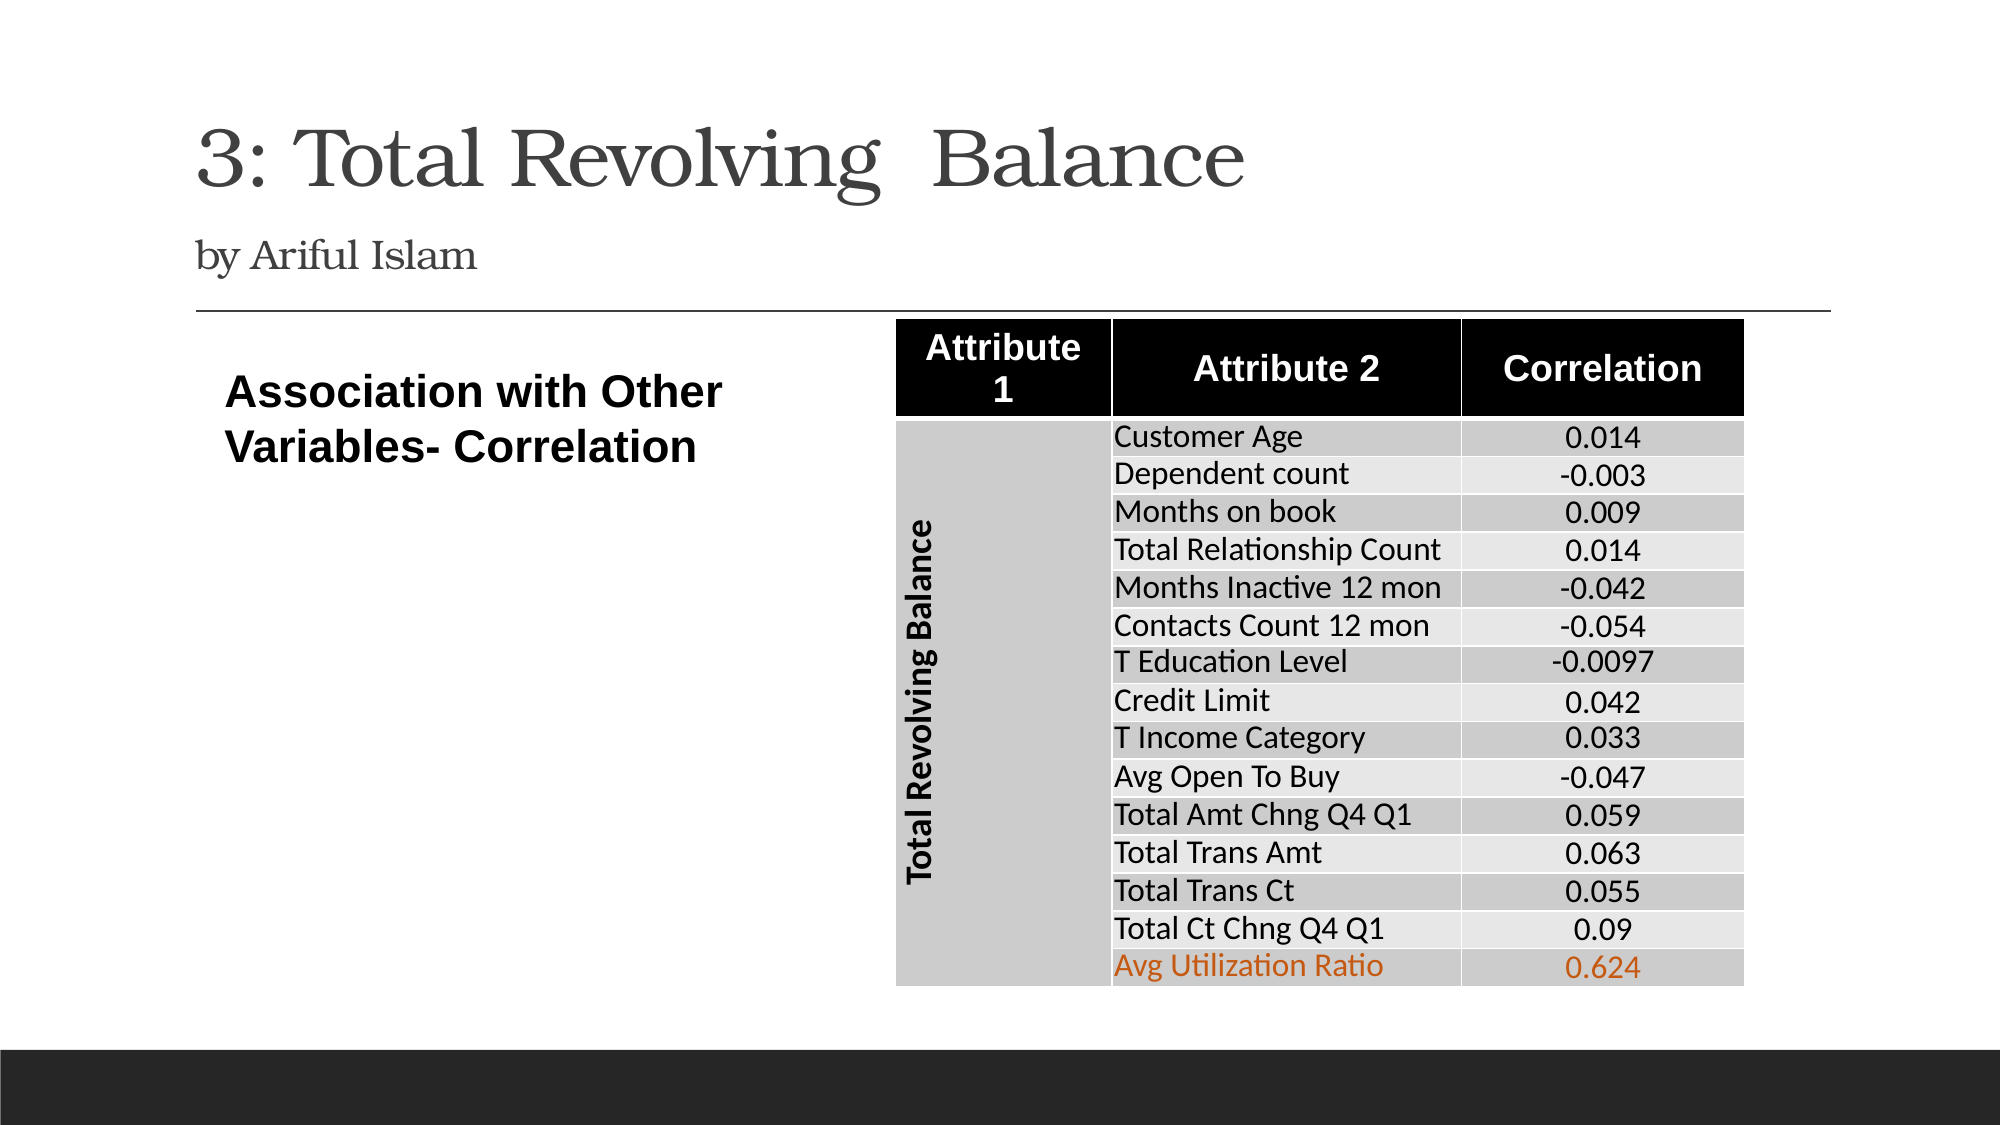

# 3: Total Revolving  Balance by Ariful Islam
| Attribute 1 | Attribute 2 | Correlation |
| --- | --- | --- |
| Total Revolving Balance | Customer Age | 0.014 |
|  | Dependent count | -0.003 |
|  | Months on book | 0.009 |
|  | Total Relationship Count | 0.014 |
|  | Months Inactive 12 mon | -0.042 |
|  | Contacts Count 12 mon | -0.054 |
|  | T Education Level | -0.0097 |
|  | Credit Limit | 0.042 |
|  | T Income Category | 0.033 |
|  | Avg Open To Buy | -0.047 |
|  | Total Amt Chng Q4 Q1 | 0.059 |
|  | Total Trans Amt | 0.063 |
|  | Total Trans Ct | 0.055 |
|  | Total Ct Chng Q4 Q1 | 0.09 |
|  | Avg Utilization Ratio | 0.624 |
Association with Other Variables- Correlation